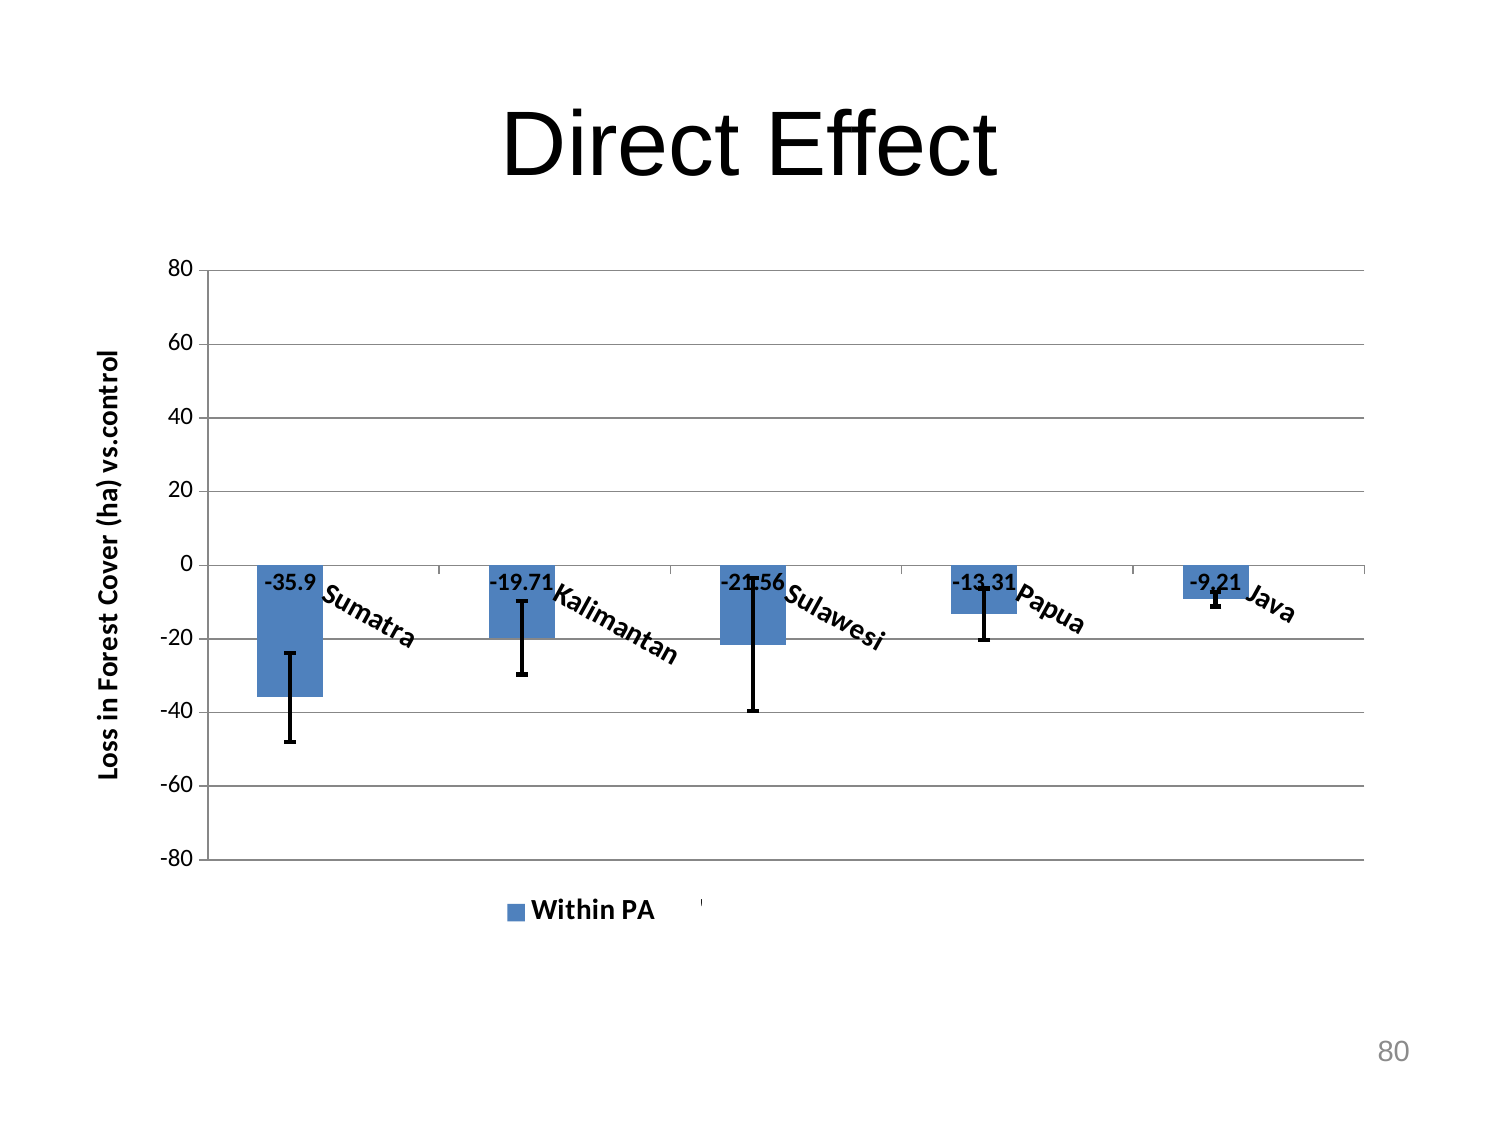

# Direct Effect

### Chart

| Category | Within PA | "Nearby" Districts |
|---|---|---|
| Sumatra | -35.9 | 55.48 |
| Kalimantan | -19.71 | -48.78 |
| Sulawesi | -21.56 | -56.75 |
| Papua | -13.31 | 37.9 |
| Java | -9.21 | -36.83 |
80